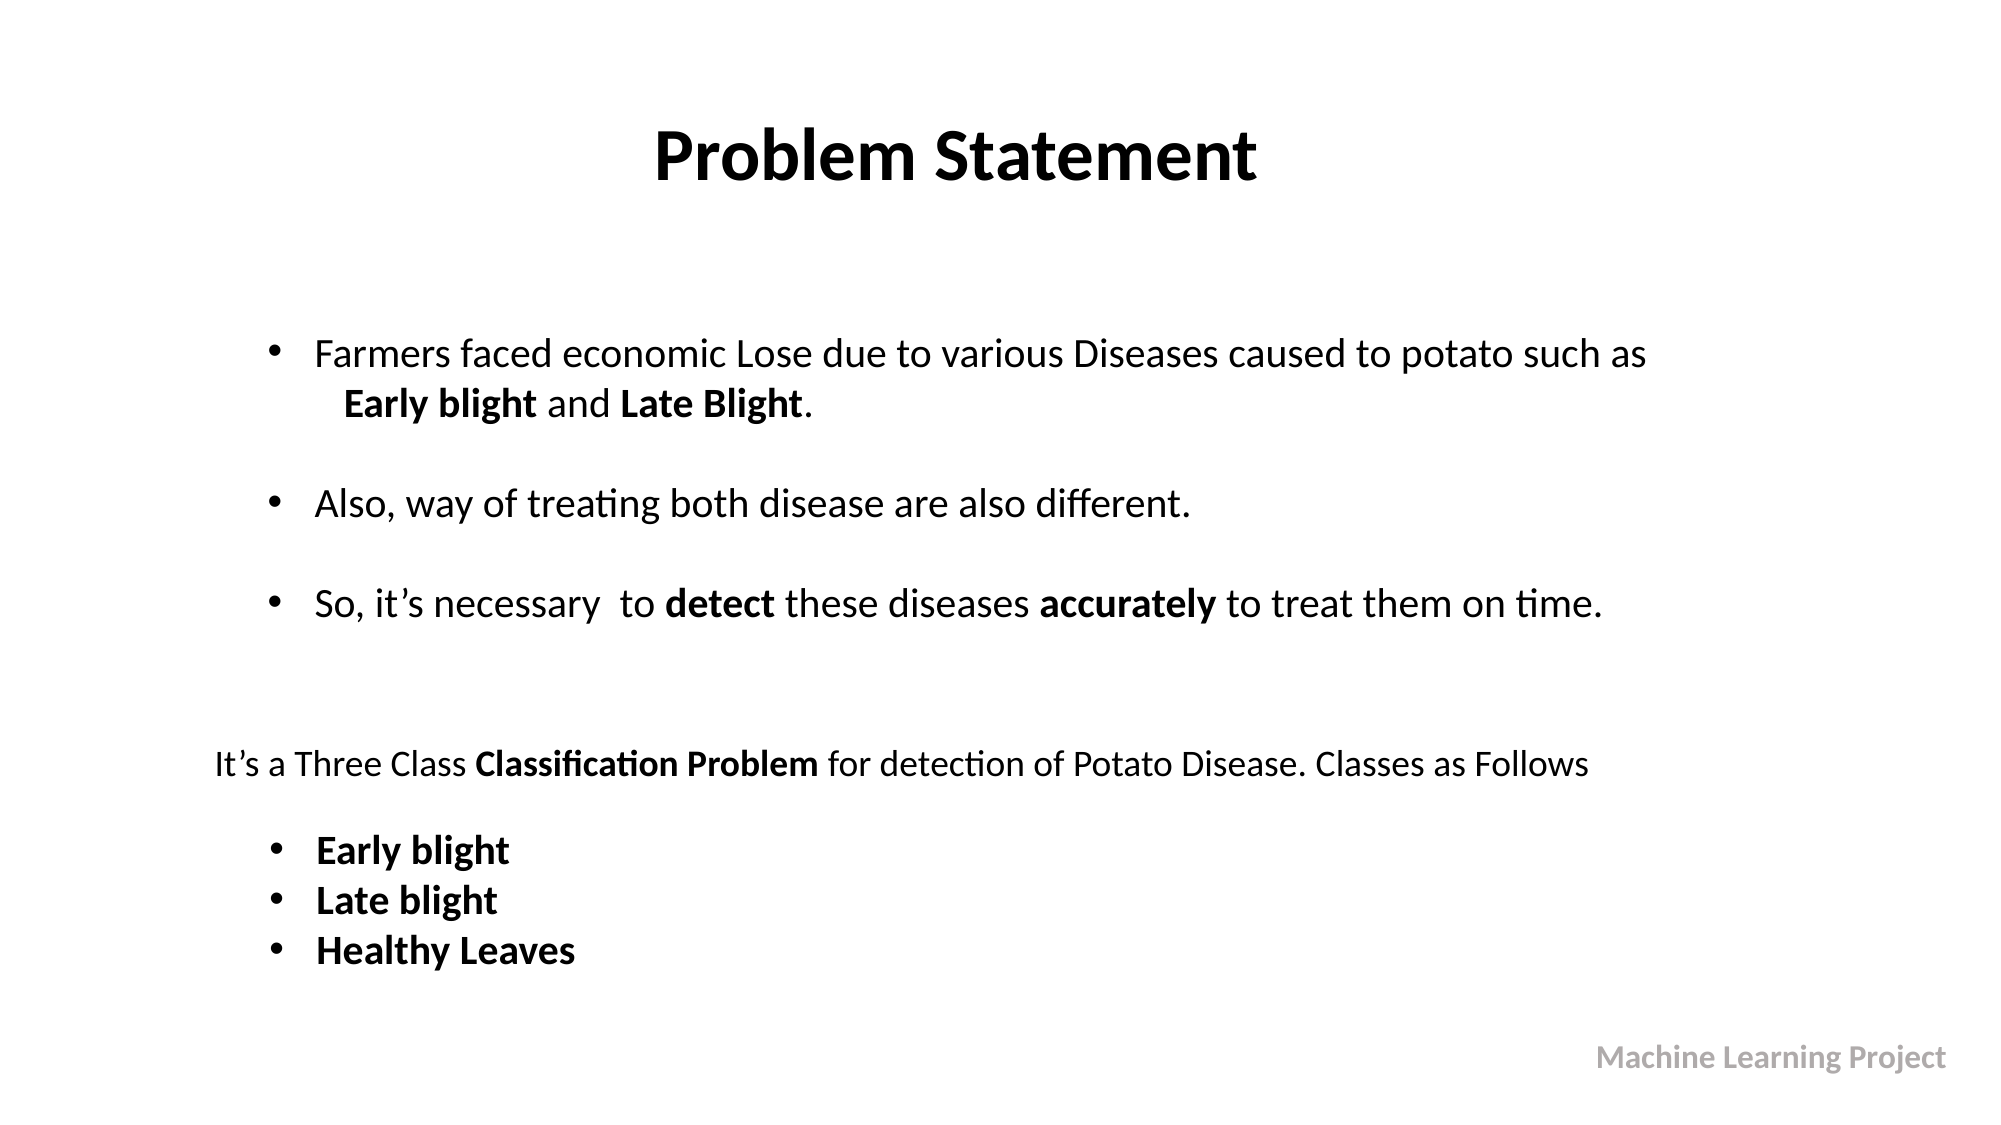

Problem Statement
Farmers faced economic Lose due to various Diseases caused to potato such as
        Early blight and Late Blight.

Also, way of treating both disease are also different.

So, it’s necessary  to detect these diseases accurately to treat them on time.
It’s a Three Class Classification Problem for detection of Potato Disease. Classes as Follows
Early blight
Late blight
Healthy Leaves
Machine Learning Project